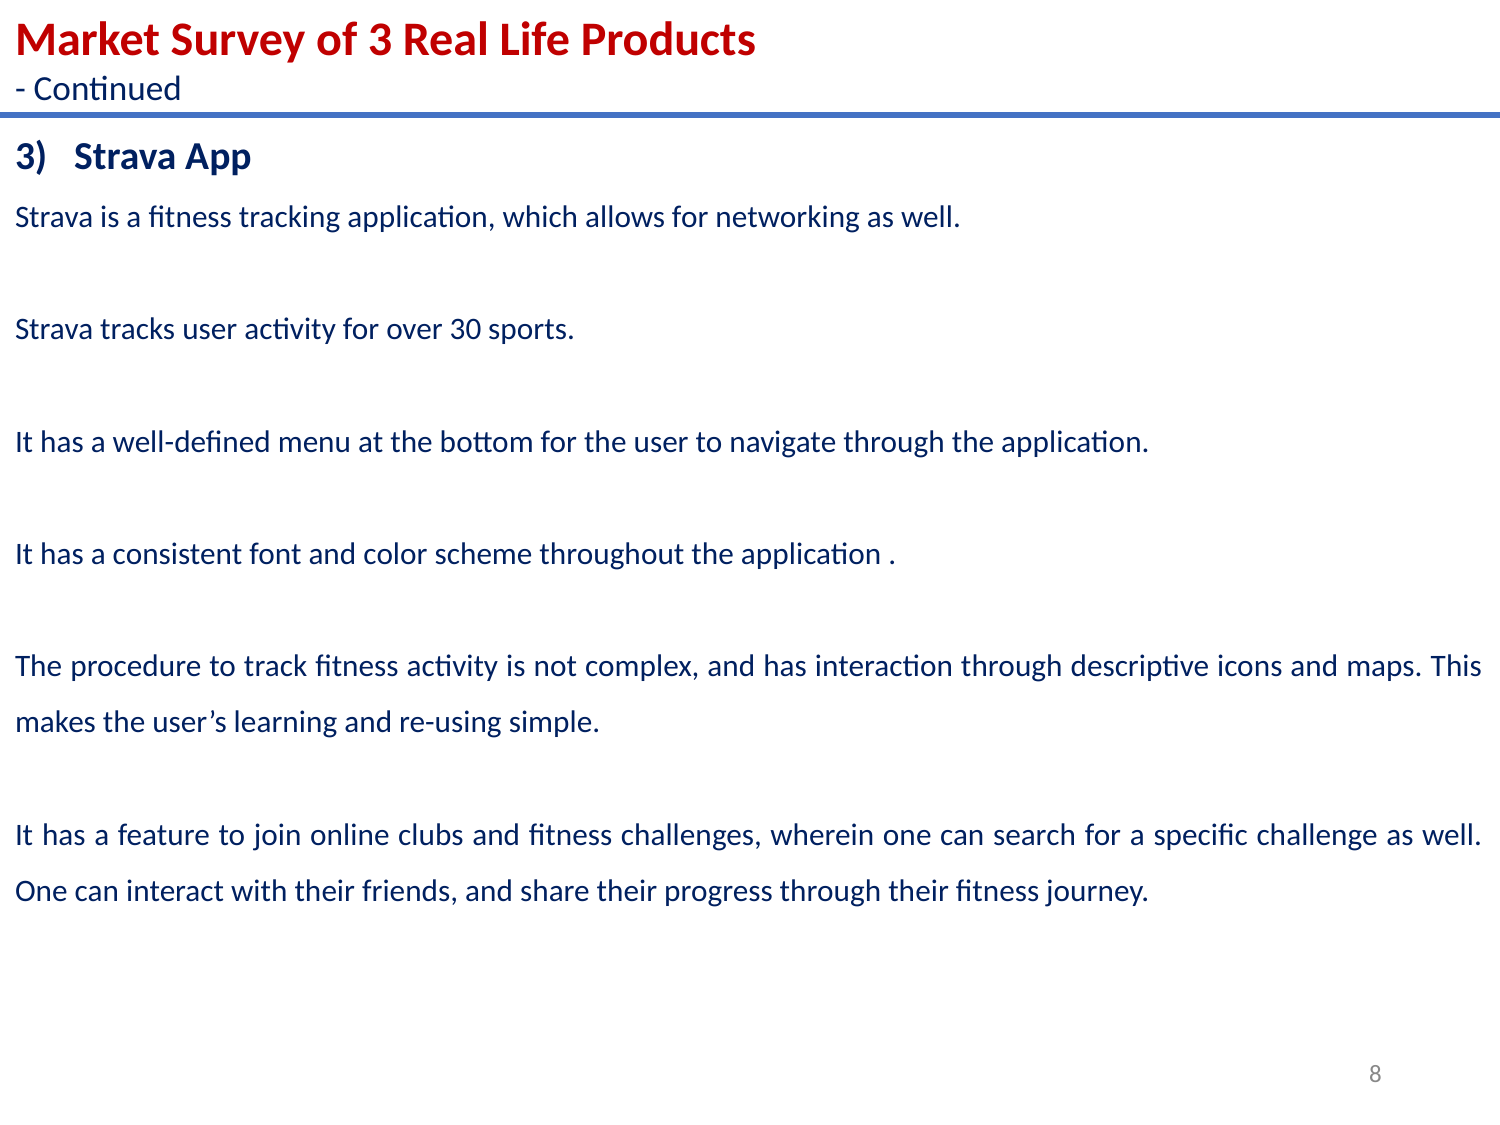

Market Survey of 3 Real Life Products
- Continued
3)   Strava App
Strava is a fitness tracking application, which allows for networking as well.

Strava tracks user activity for over 30 sports.

It has a well-defined menu at the bottom for the user to navigate through the application.

It has a consistent font and color scheme throughout the application .

The procedure to track fitness activity is not complex, and has interaction through descriptive icons and maps. This makes the user’s learning and re-using simple.

It has a feature to join online clubs and fitness challenges, wherein one can search for a specific challenge as well. One can interact with their friends, and share their progress through their fitness journey.

8